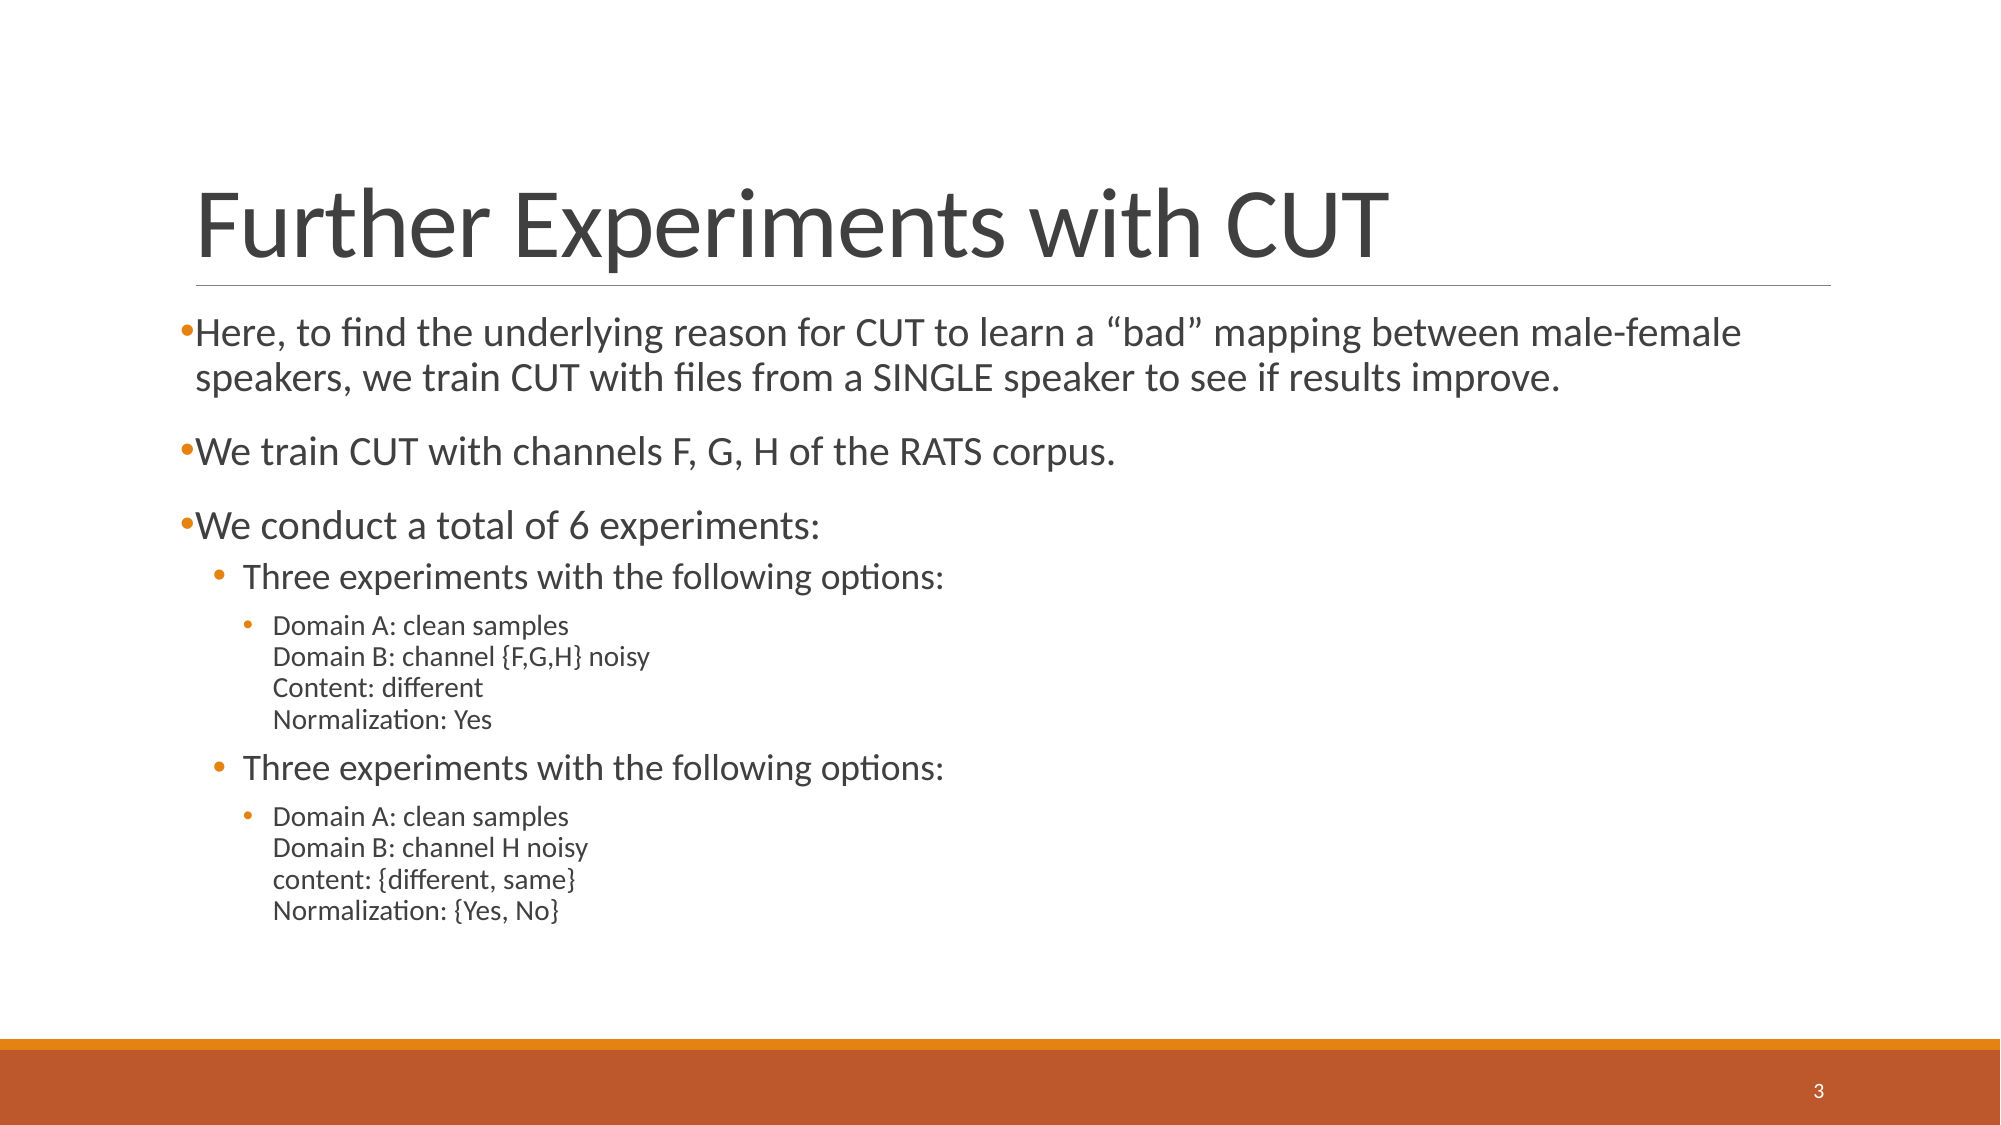

# Further Experiments with CUT
Here, to find the underlying reason for CUT to learn a “bad” mapping between male-female speakers, we train CUT with files from a SINGLE speaker to see if results improve.
We train CUT with channels F, G, H of the RATS corpus.
We conduct a total of 6 experiments:
Three experiments with the following options:
Domain A: clean samples
Domain B: channel {F,G,H} noisy
Content: different
Normalization: Yes
Three experiments with the following options:
Domain A: clean samples
Domain B: channel H noisy
content: {different, same}
Normalization: {Yes, No}
3